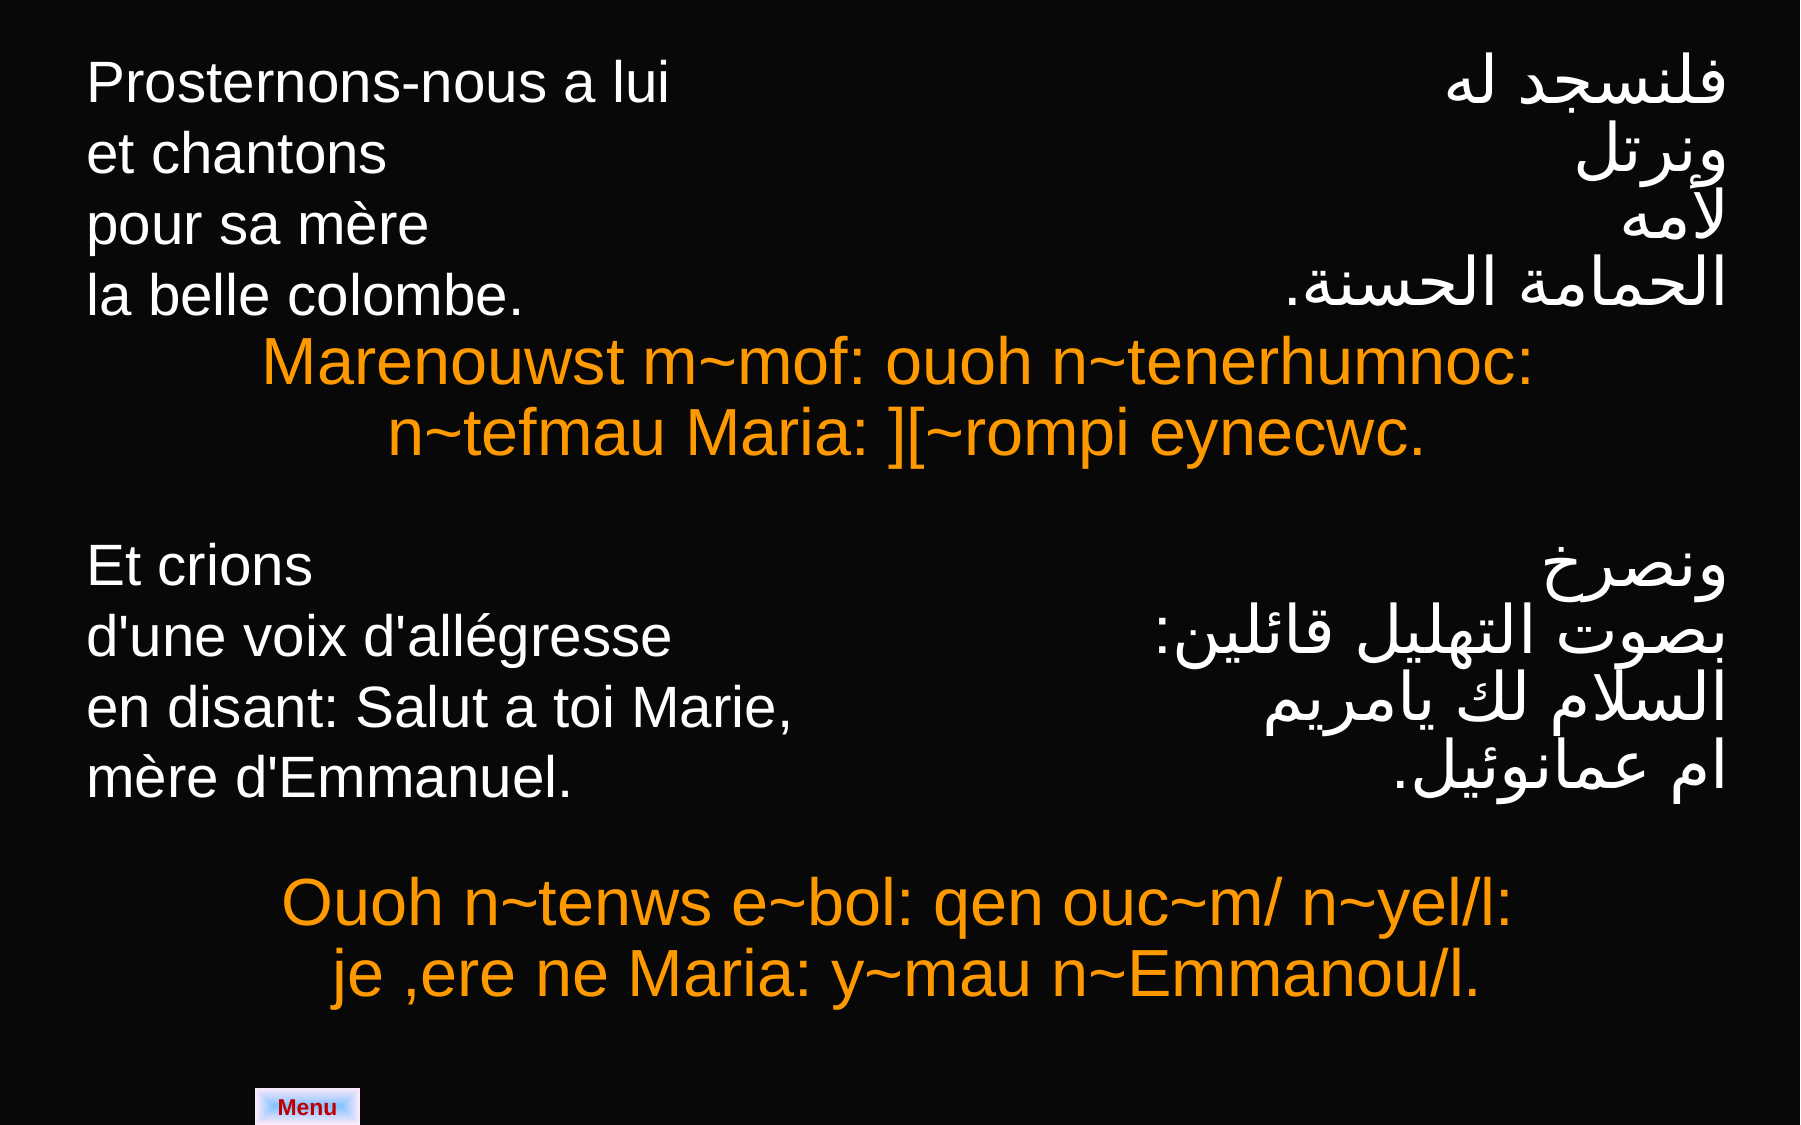

| Prosternons-nous a lui et chantons pour sa mère la belle colombe. | فلنسجد له ونرتل لأمه الحمامة الحسنة. |
| --- | --- |
| Marenouwst m~mof: ouoh n~tenerhumnoc: n~tefmau Maria: ][~rompi eynecwc. |  |
| Et crions d'une voix d'allégresse en disant: Salut a toi Marie, mère d'Emmanuel. | ونصرخ بصوت التهليل قائلين: السلام لك يامريم ام عمانوئيل. |
| --- | --- |
| Ouoh n~tenws e~bol: qen ouc~m/ n~yel/l: je ,ere ne Maria: y~mau n~Emmanou/l. |  |

Menu